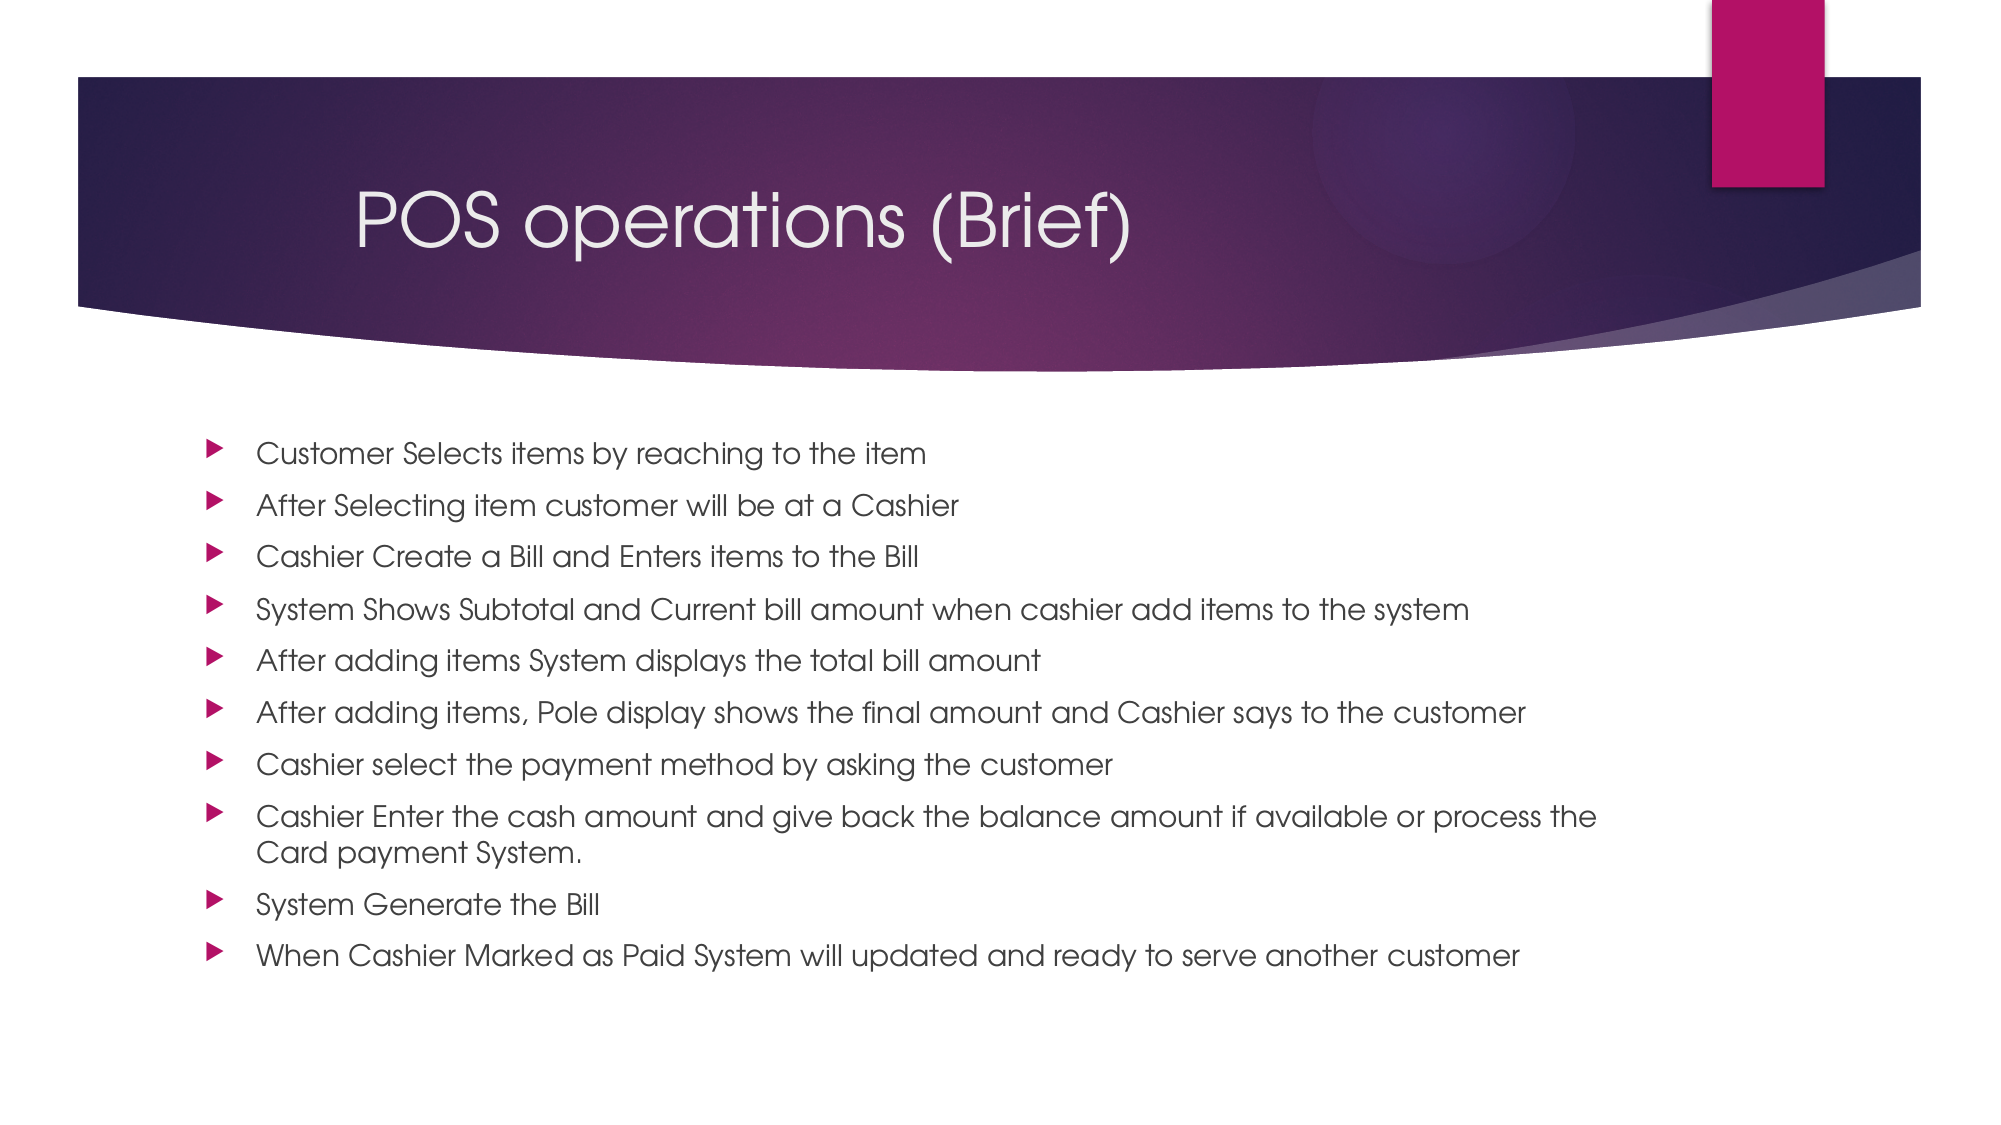

# POS operations (Brief)
Customer Selects items by reaching to the item
After Selecting item customer will be at a Cashier
Cashier Create a Bill and Enters items to the Bill
System Shows Subtotal and Current bill amount when cashier add items to the system
After adding items System displays the total bill amount
After adding items, Pole display shows the final amount and Cashier says to the customer
Cashier select the payment method by asking the customer
Cashier Enter the cash amount and give back the balance amount if available or process the Card payment System.
System Generate the Bill
When Cashier Marked as Paid System will updated and ready to serve another customer